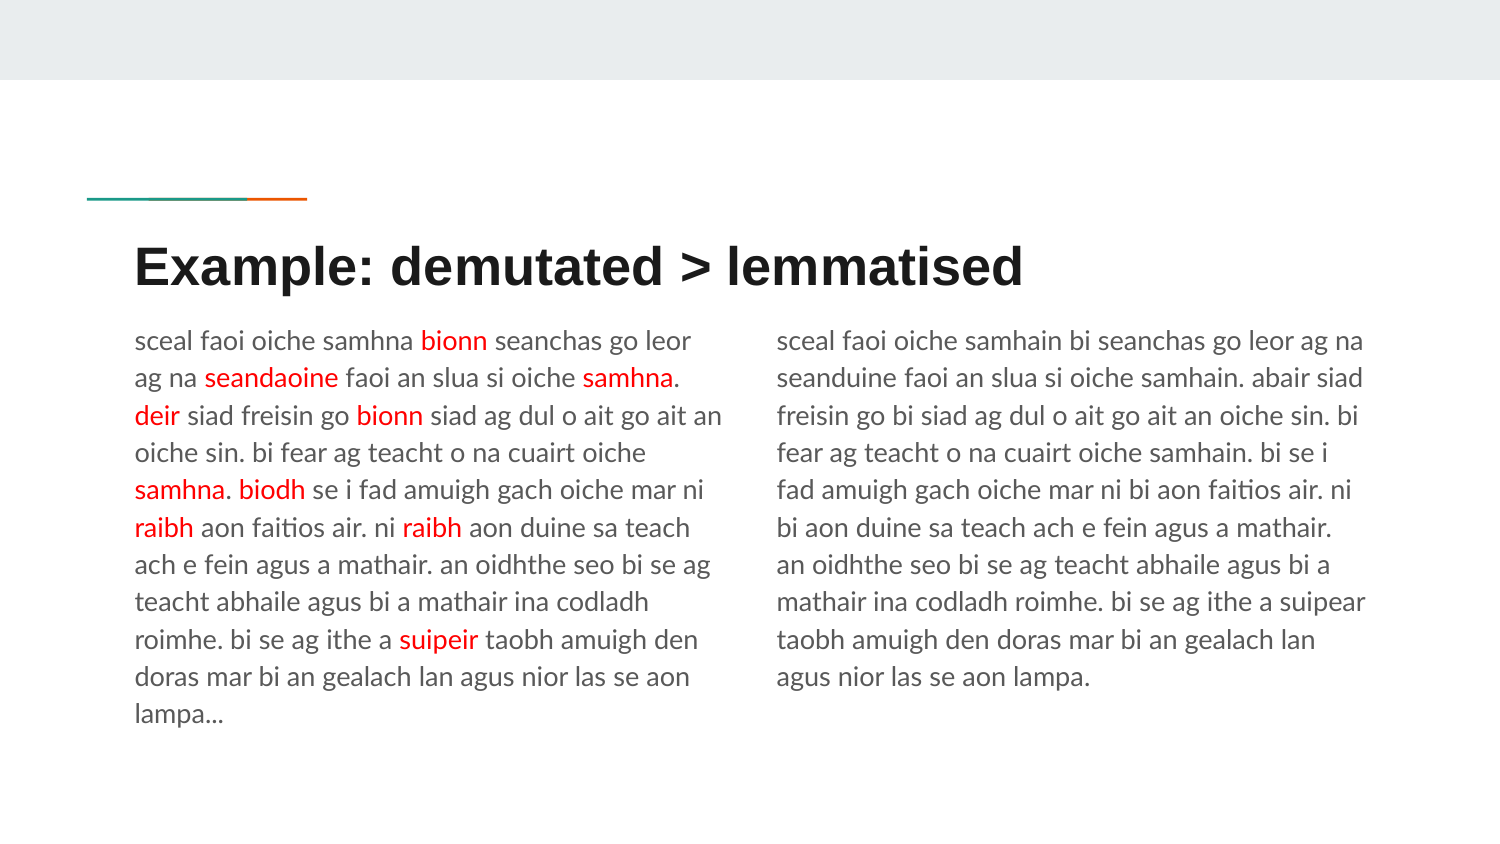

# Example: demutated > lemmatised
sceal faoi oiche samhna bionn seanchas go leor ag na seandaoine faoi an slua si oiche samhna. deir siad freisin go bionn siad ag dul o ait go ait an oiche sin. bi fear ag teacht o na cuairt oiche samhna. biodh se i fad amuigh gach oiche mar ni raibh aon faitios air. ni raibh aon duine sa teach ach e fein agus a mathair. an oidhthe seo bi se ag teacht abhaile agus bi a mathair ina codladh roimhe. bi se ag ithe a suipeir taobh amuigh den doras mar bi an gealach lan agus nior las se aon lampa...
sceal faoi oiche samhain bi seanchas go leor ag na seanduine faoi an slua si oiche samhain. abair siad freisin go bi siad ag dul o ait go ait an oiche sin. bi fear ag teacht o na cuairt oiche samhain. bi se i fad amuigh gach oiche mar ni bi aon faitios air. ni bi aon duine sa teach ach e fein agus a mathair. an oidhthe seo bi se ag teacht abhaile agus bi a mathair ina codladh roimhe. bi se ag ithe a suipear taobh amuigh den doras mar bi an gealach lan agus nior las se aon lampa.